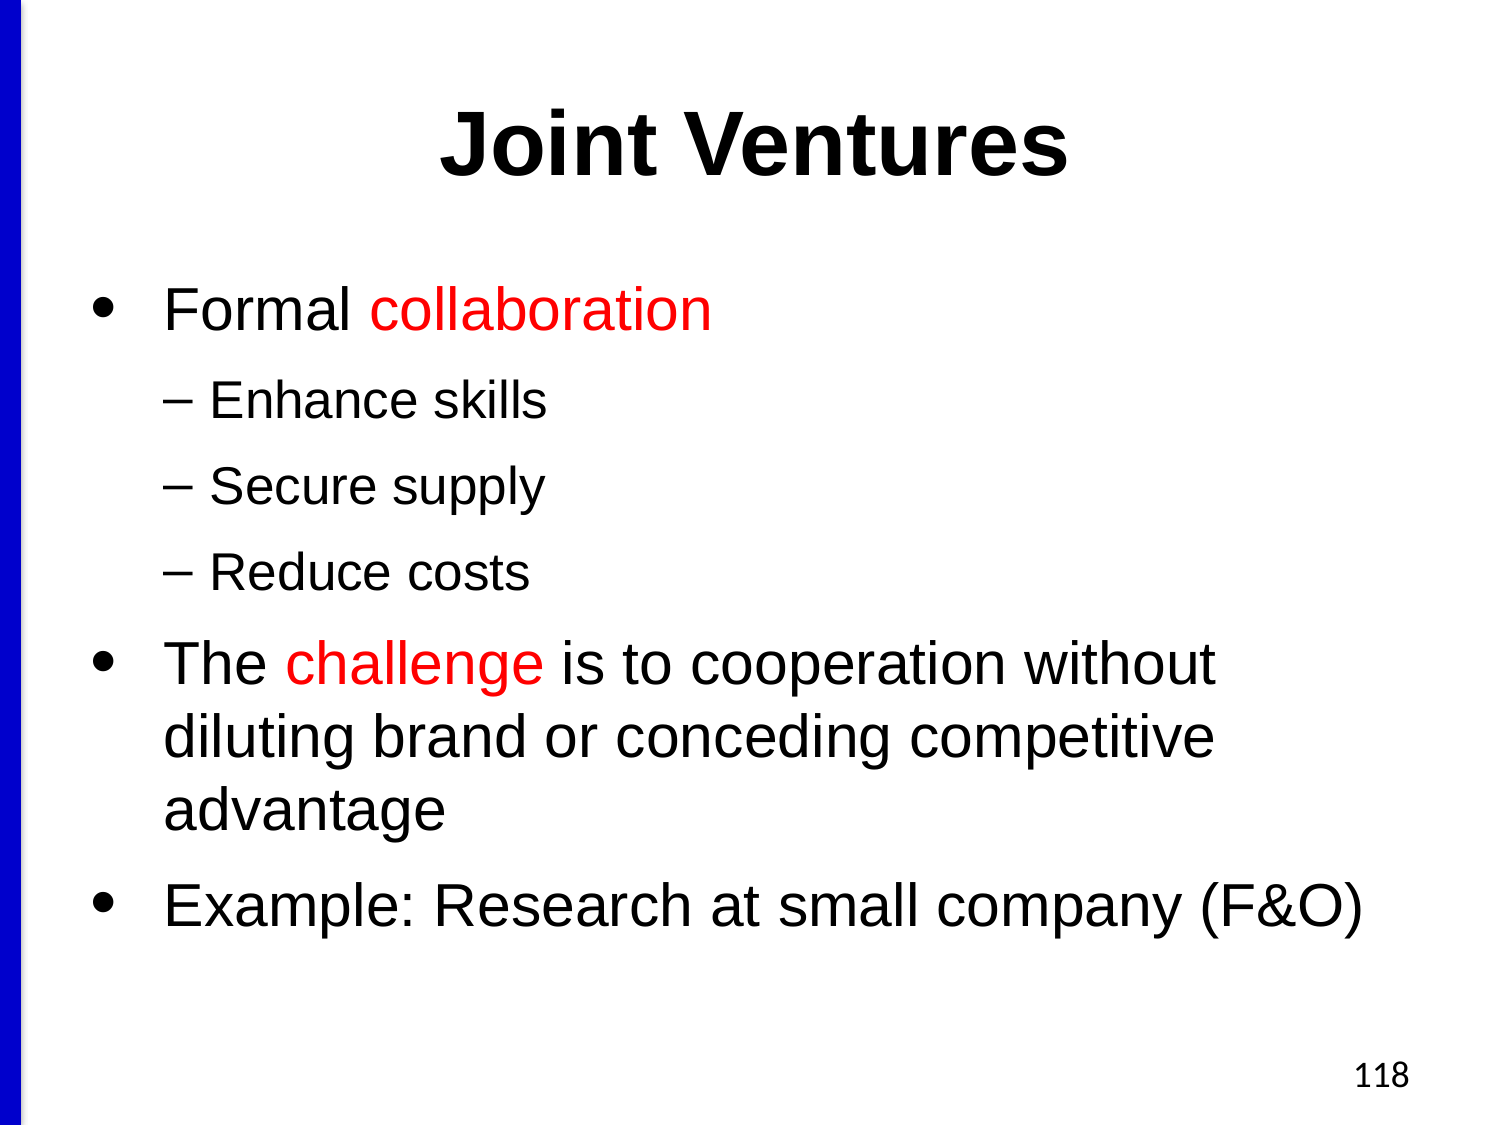

# Joint Ventures
Formal collaboration
Enhance skills
Secure supply
Reduce costs
The challenge is to cooperation without diluting brand or conceding competitive advantage
Example: Research at small company (F&O)
118